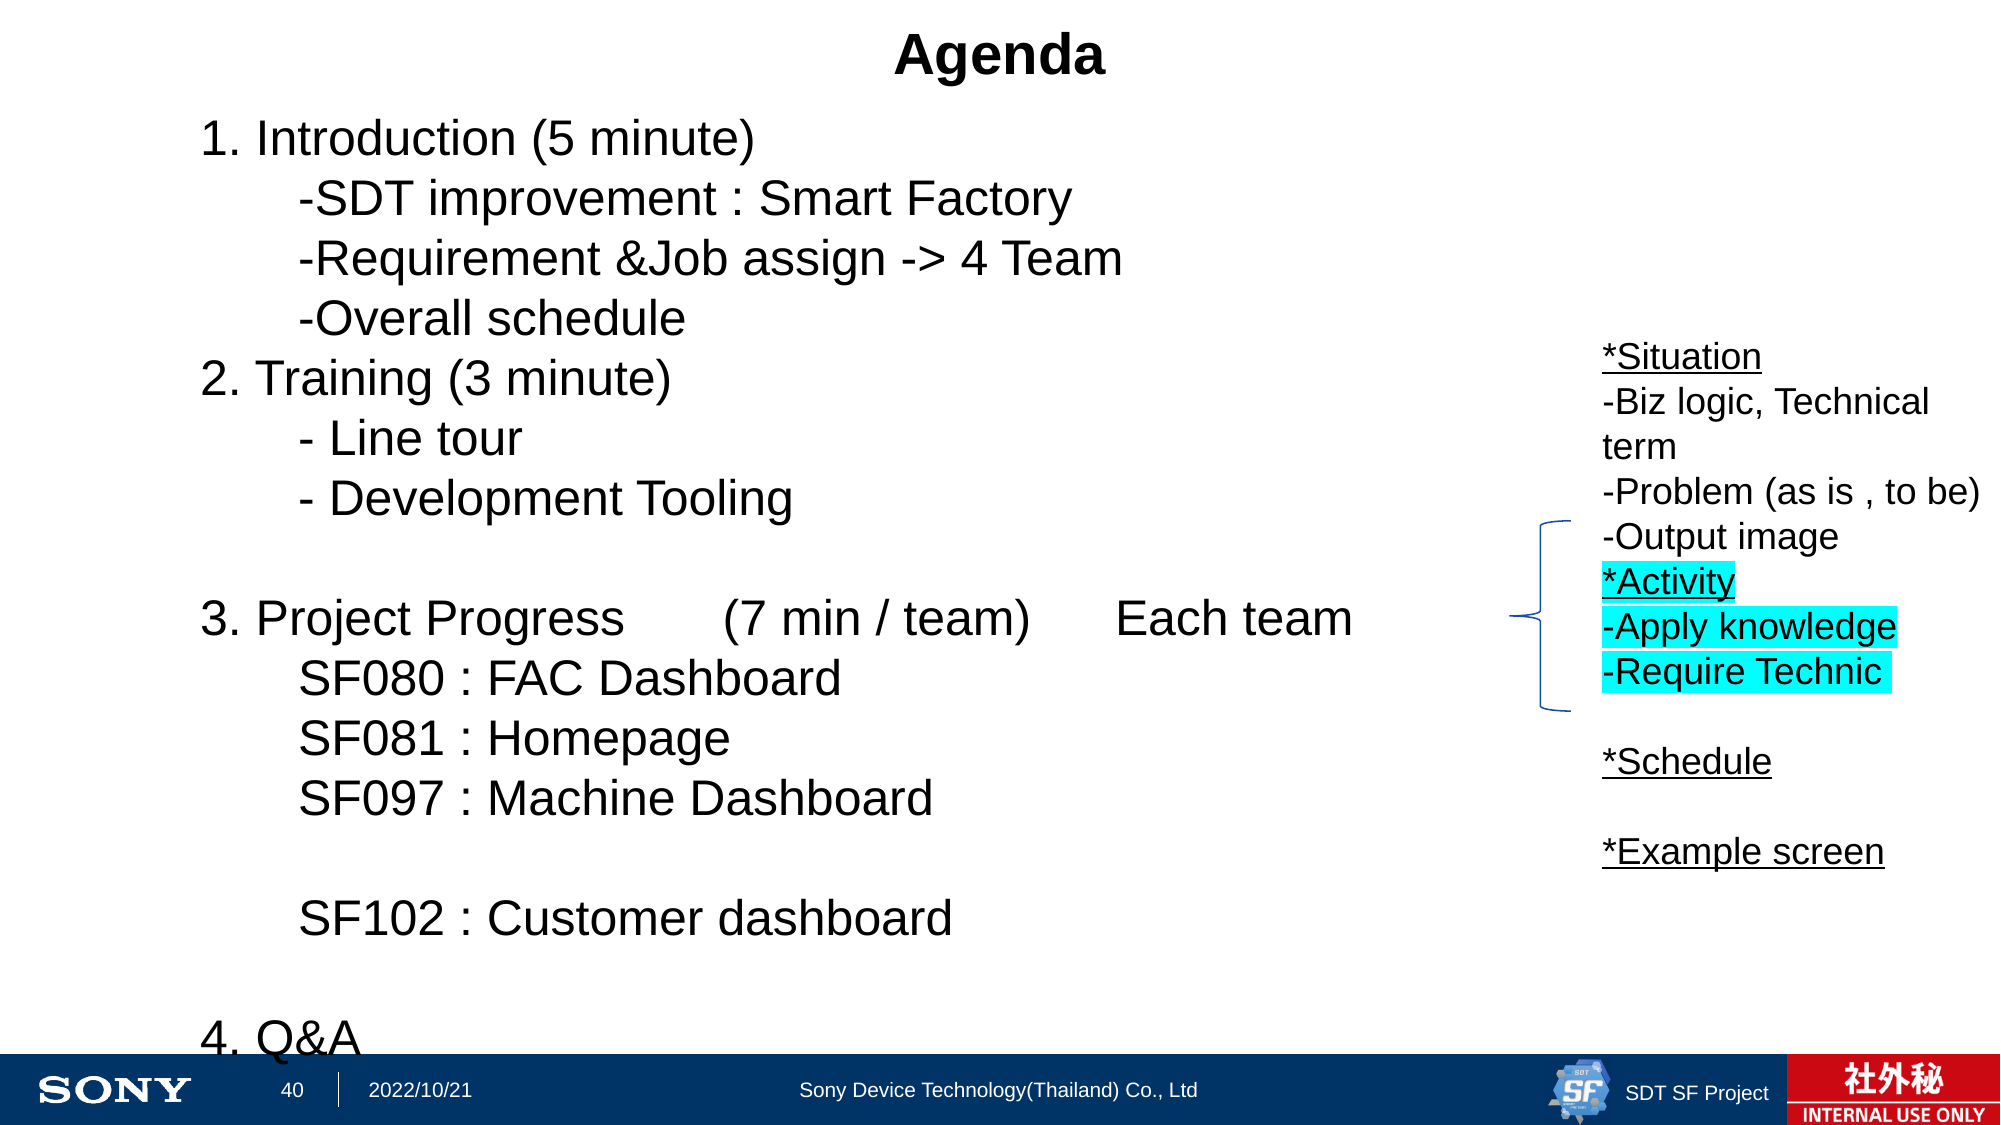

Agenda
1. Introduction (5 minute)
       -SDT improvement : Smart Factory
       -Requirement &Job assign -> 4 Team
       -Overall schedule
2. Training (3 minute)
       - Line tour
       - Development Tooling

3. Project Progress       (7 min / team)      Each team
       SF080 : FAC Dashboard
       SF081 : Homepage
       SF097 : Machine Dashboard
       SF102 : Customer dashboard

4. Q&A
*Situation
-Biz logic, Technical term
-Problem (as is , to be)
-Output image
*Activity
-Apply knowledge
-Require Technic

*Schedule

*Example screen